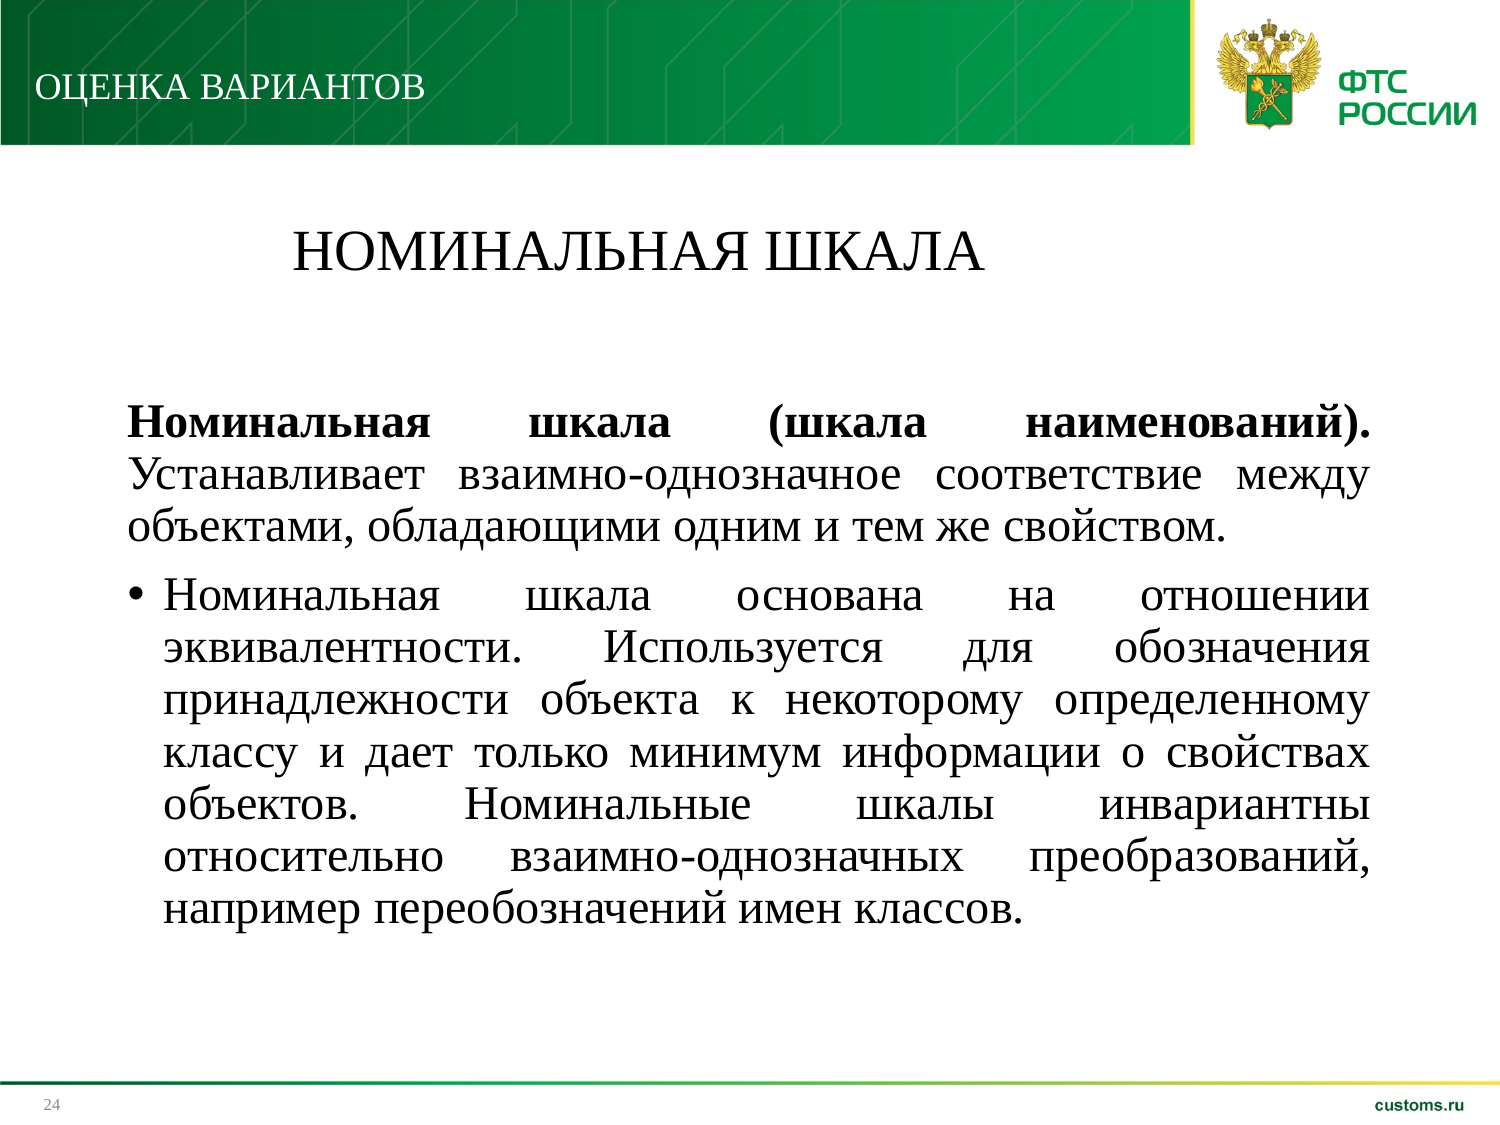

ОЦЕНКА ВАРИАНТОВ
# НОМИНАЛЬНАЯ ШКАЛА
Номинальная шкала (шкала наименований). Устанавливает взаимно-однозначное соответствие между объектами, обладающими одним и тем же свойством.
Номинальная шкала основана на отношении эквивалентности. Используется для обозначения принадлежности объекта к некоторому определенному классу и дает только минимум информации о свойствах объектов. Номинальные шкалы инвариантны относительно взаимно-однозначных преобразований, например переобозначений имен классов.

24